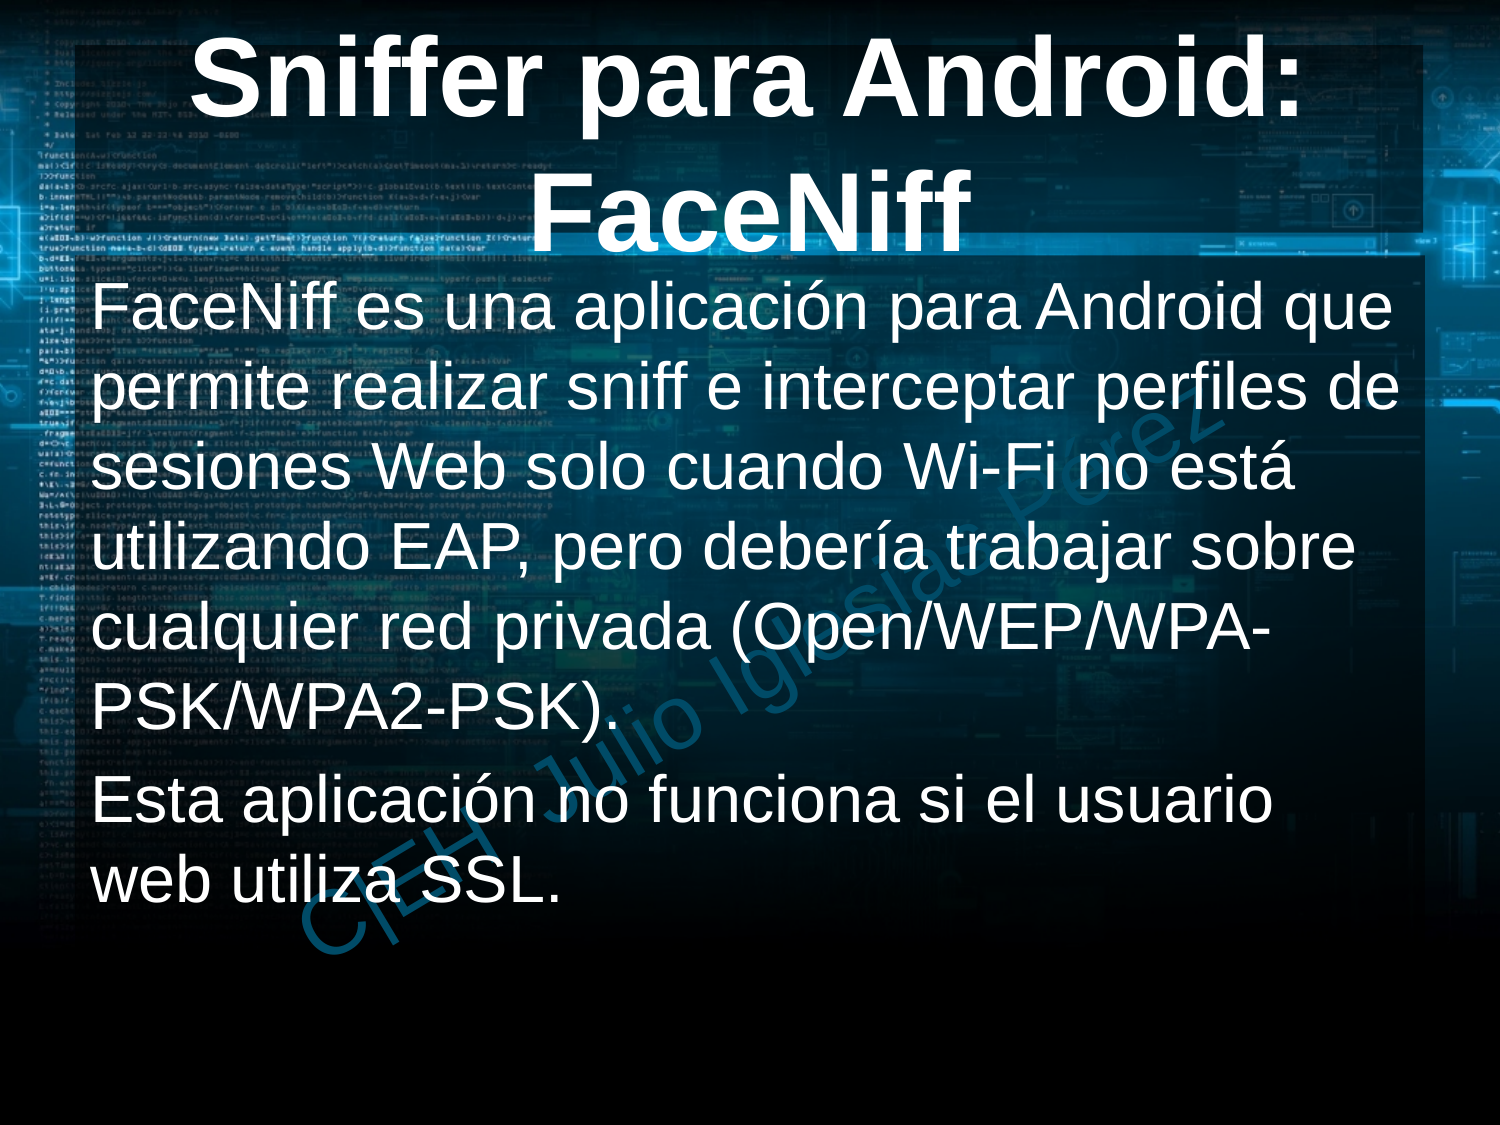

# Sniffer para Android: FaceNiff
FaceNiff es una aplicación para Android que permite realizar sniff e interceptar perfiles de sesiones Web solo cuando Wi-Fi no está utilizando EAP, pero debería trabajar sobre cualquier red privada (Open/WEP/WPA-PSK/WPA2-PSK).
Esta aplicación no funciona si el usuario web utiliza SSL.
C|EH  Julio Iglesias Pérez